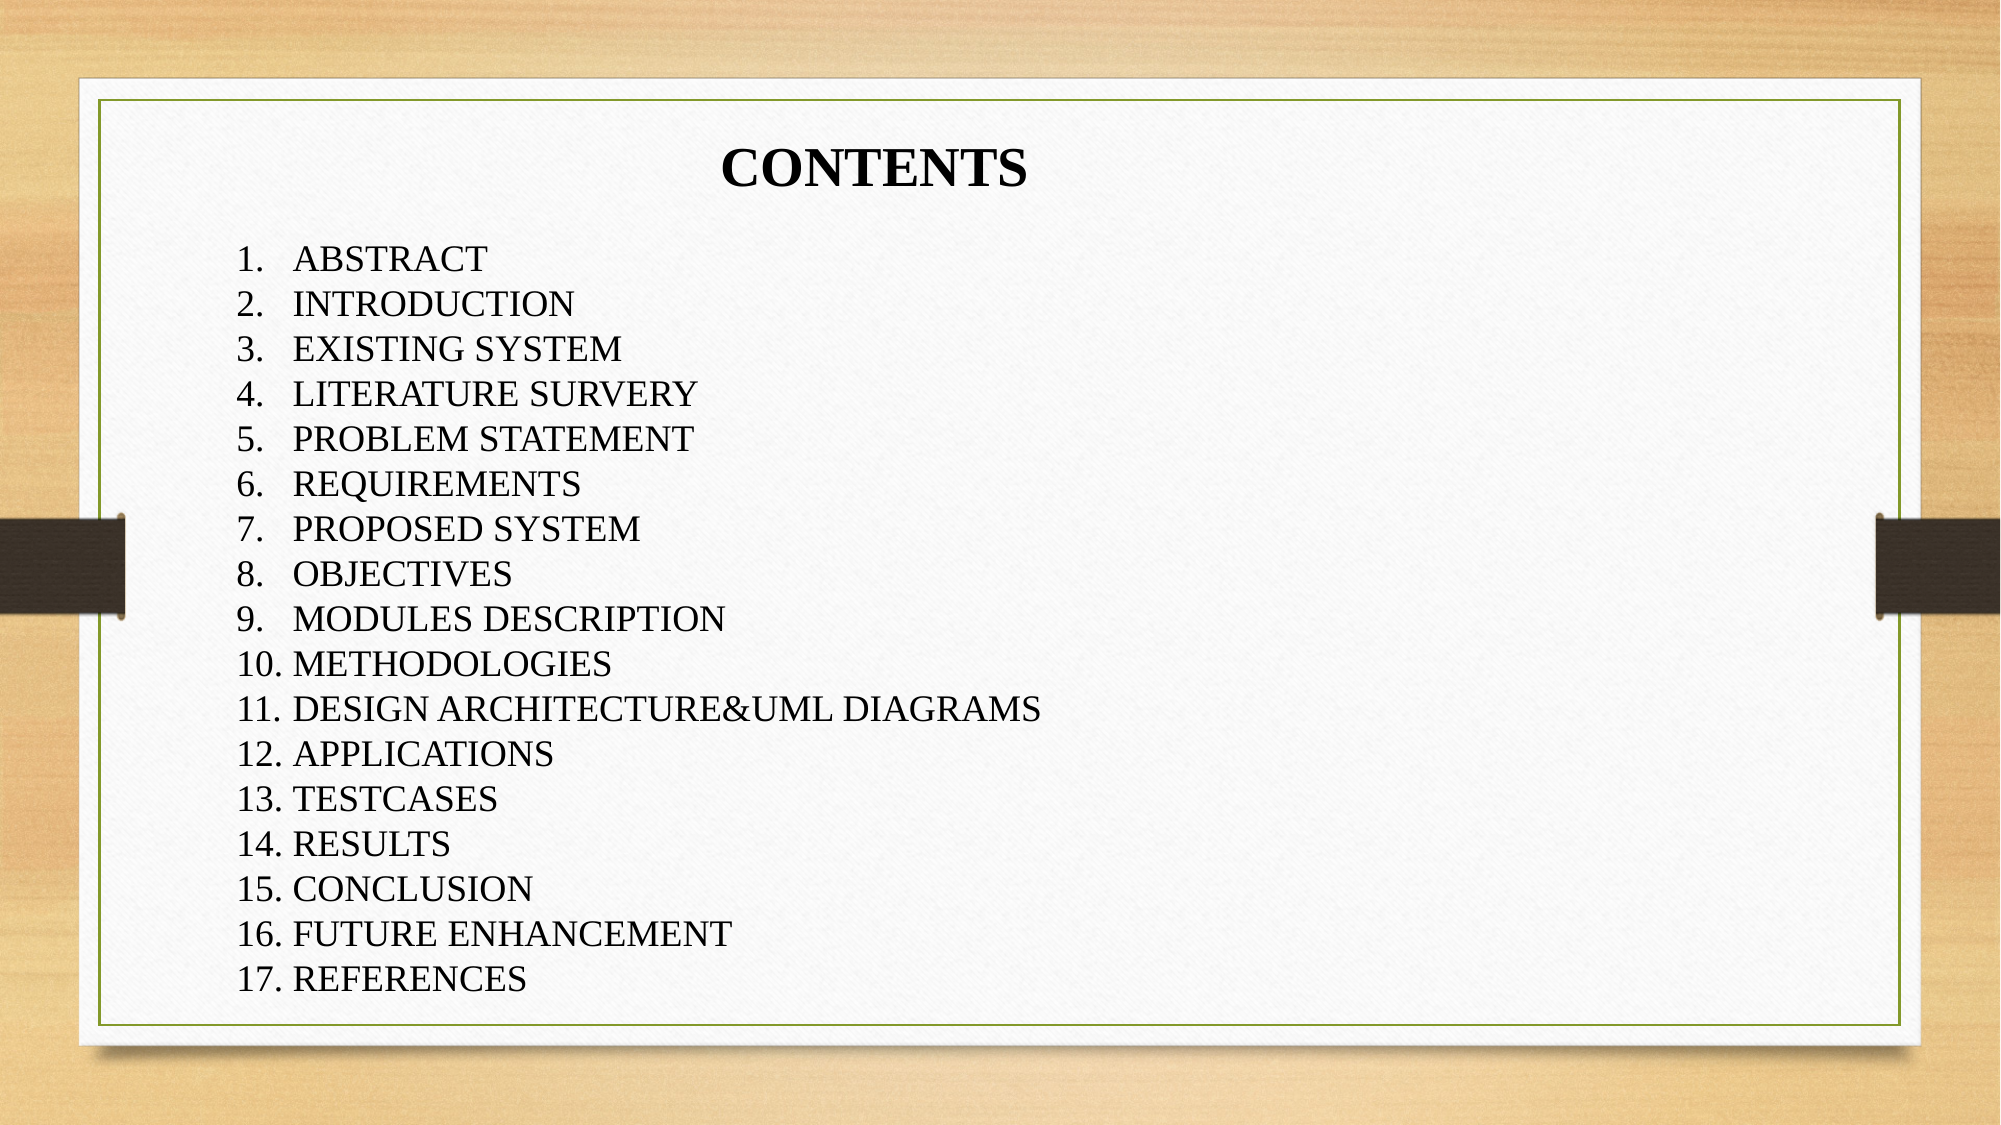

CONTENTS
ABSTRACT
INTRODUCTION
EXISTING SYSTEM
LITERATURE SURVERY
PROBLEM STATEMENT
REQUIREMENTS
PROPOSED SYSTEM
OBJECTIVES
MODULES DESCRIPTION
METHODOLOGIES
DESIGN ARCHITECTURE&UML DIAGRAMS
APPLICATIONS
TESTCASES
RESULTS
CONCLUSION
FUTURE ENHANCEMENT
REFERENCES